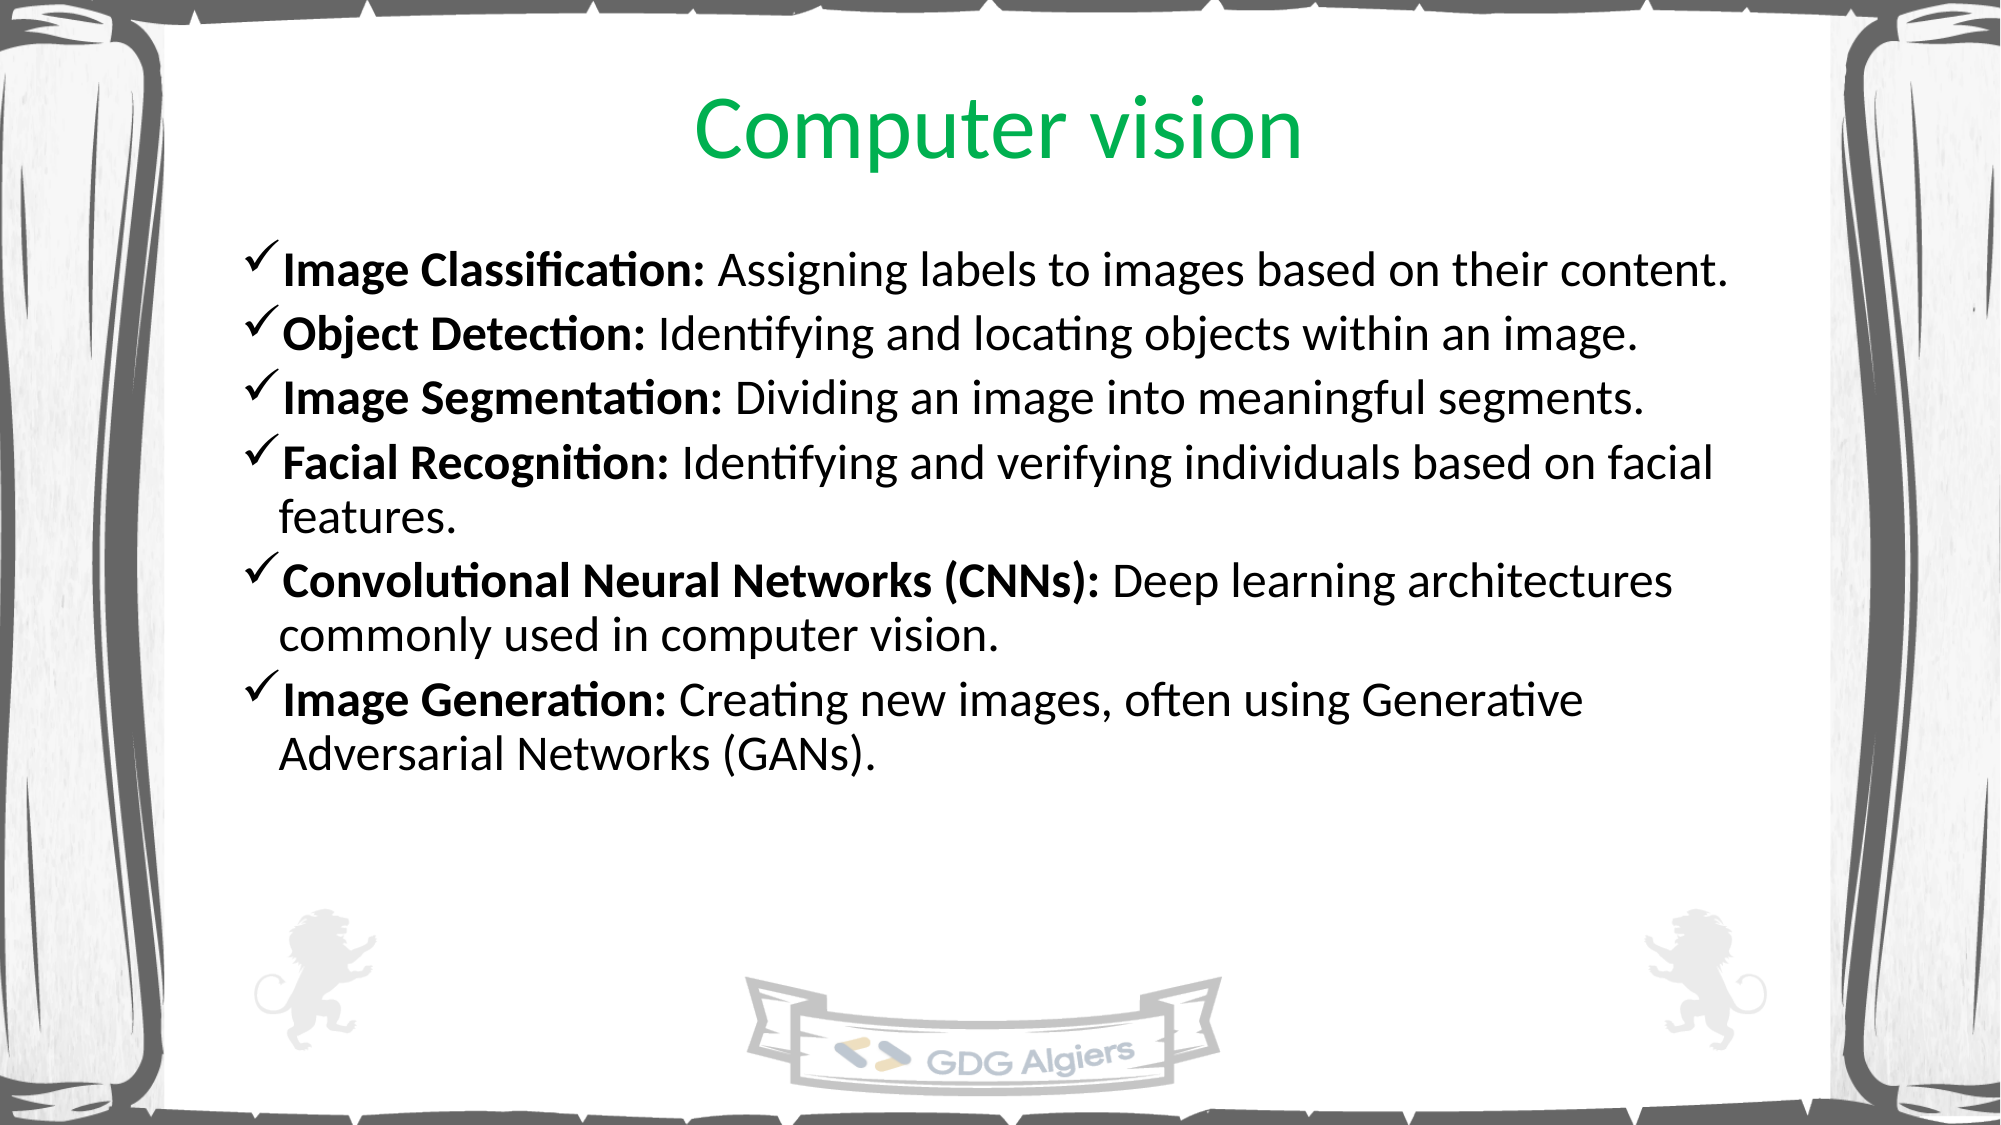

# Computer vision
Image Classification: Assigning labels to images based on their content.
Object Detection: Identifying and locating objects within an image.
Image Segmentation: Dividing an image into meaningful segments.
Facial Recognition: Identifying and verifying individuals based on facial features.
Convolutional Neural Networks (CNNs): Deep learning architectures commonly used in computer vision.
Image Generation: Creating new images, often using Generative Adversarial Networks (GANs).